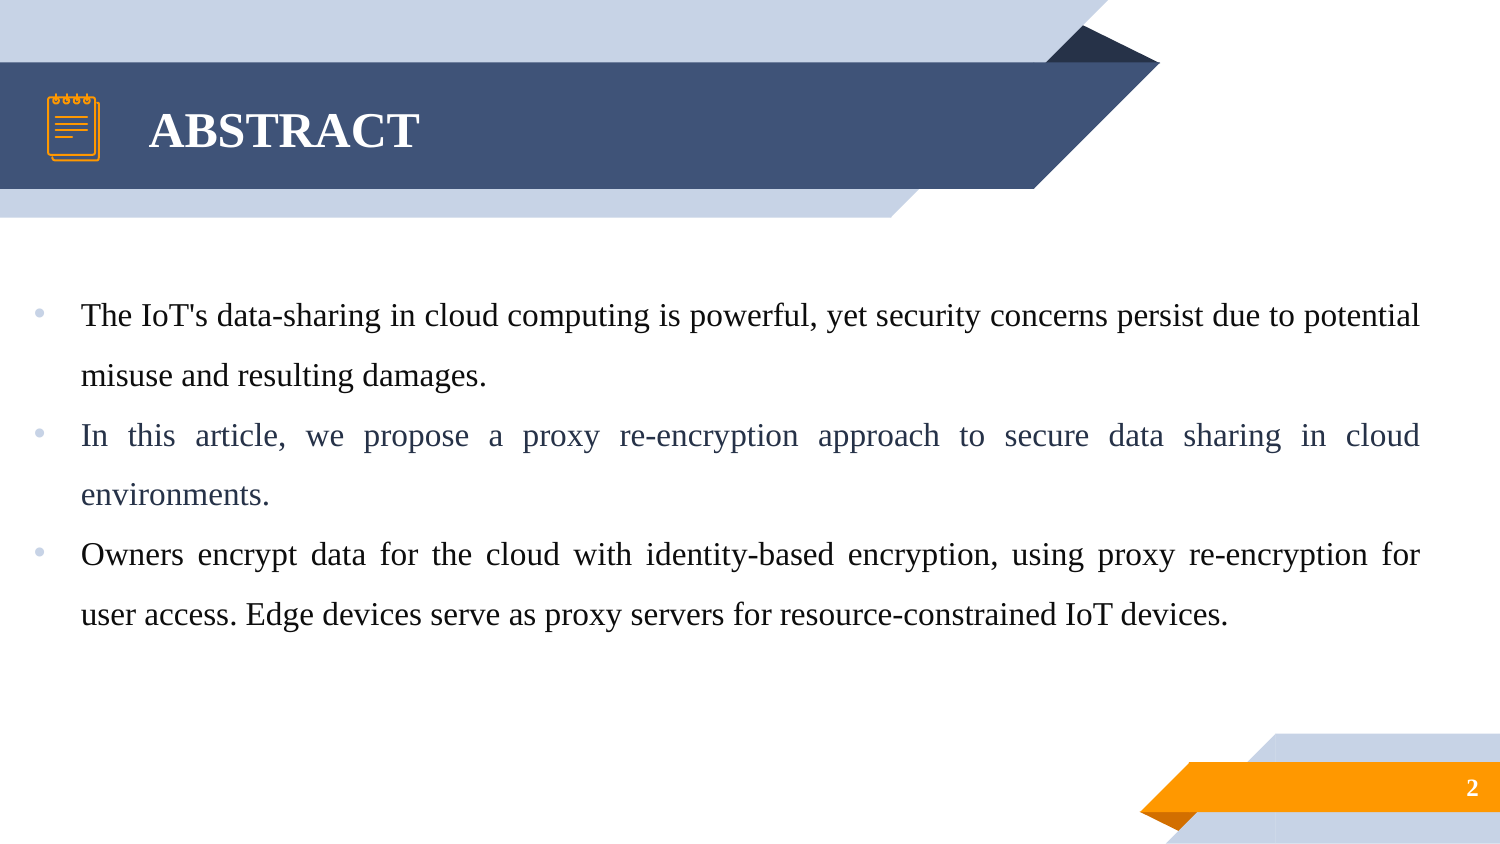

# ABSTRACT

The IoT's data-sharing in cloud computing is powerful, yet security concerns persist due to potential misuse and resulting damages.
In this article, we propose a proxy re-encryption approach to secure data sharing in cloud environments.
Owners encrypt data for the cloud with identity-based encryption, using proxy re-encryption for user access. Edge devices serve as proxy servers for resource-constrained IoT devices.
2